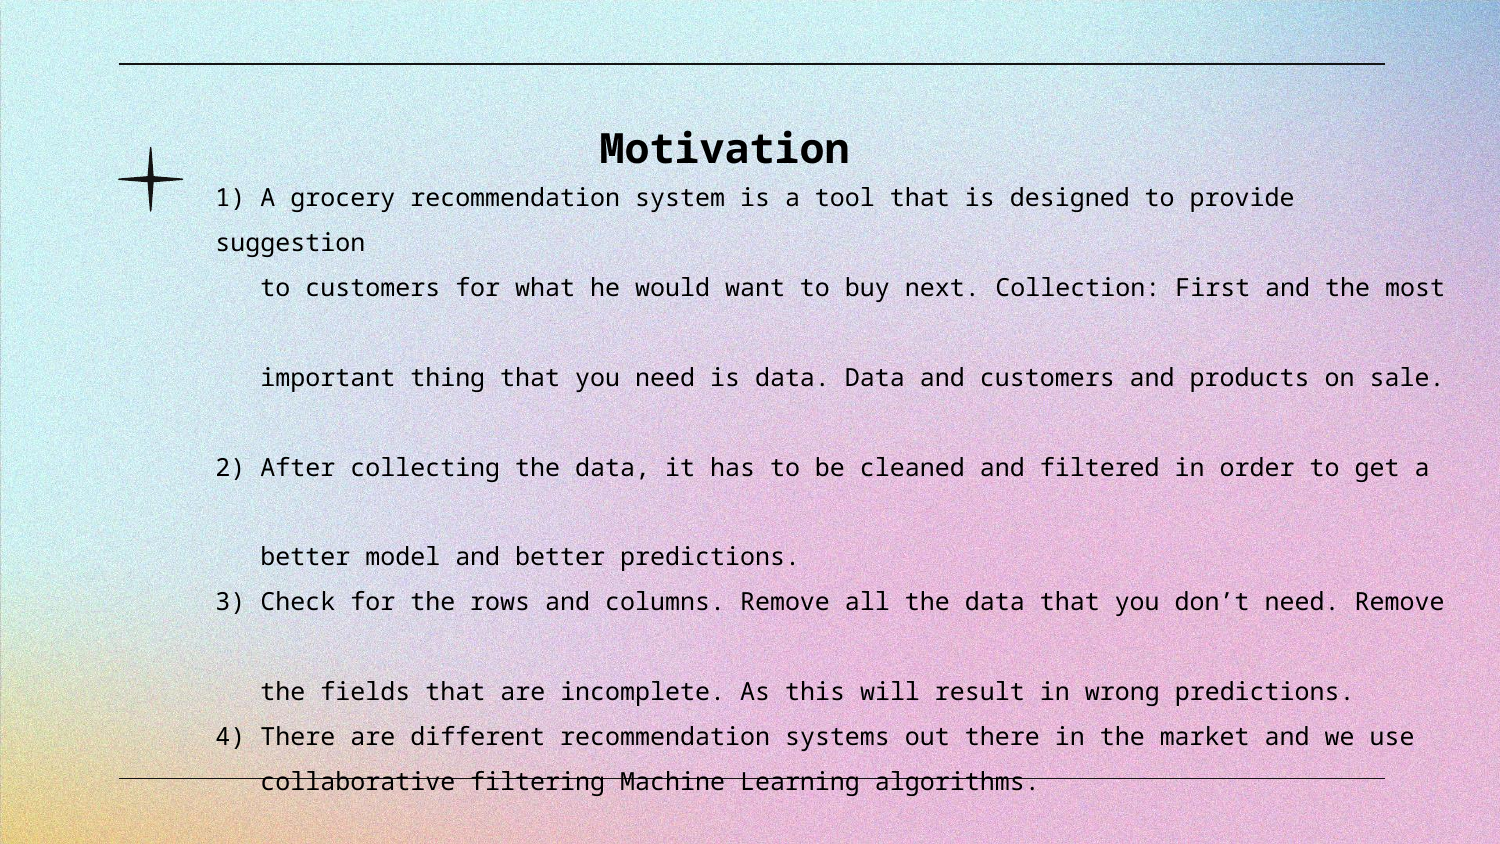

Motivation

# 1) A grocery recommendation system is a tool that is designed to provide suggestion to customers for what he would want to buy next. Collection: First and the most important thing that you need is data. Data and customers and products on sale. 2) After collecting the data, it has to be cleaned and filtered in order to get a better model and better predictions. 3) Check for the rows and columns. Remove all the data that you don’t need. Remove the fields that are incomplete. As this will result in wrong predictions. 4) There are different recommendation systems out there in the market and we use collaborative filtering Machine Learning algorithms.